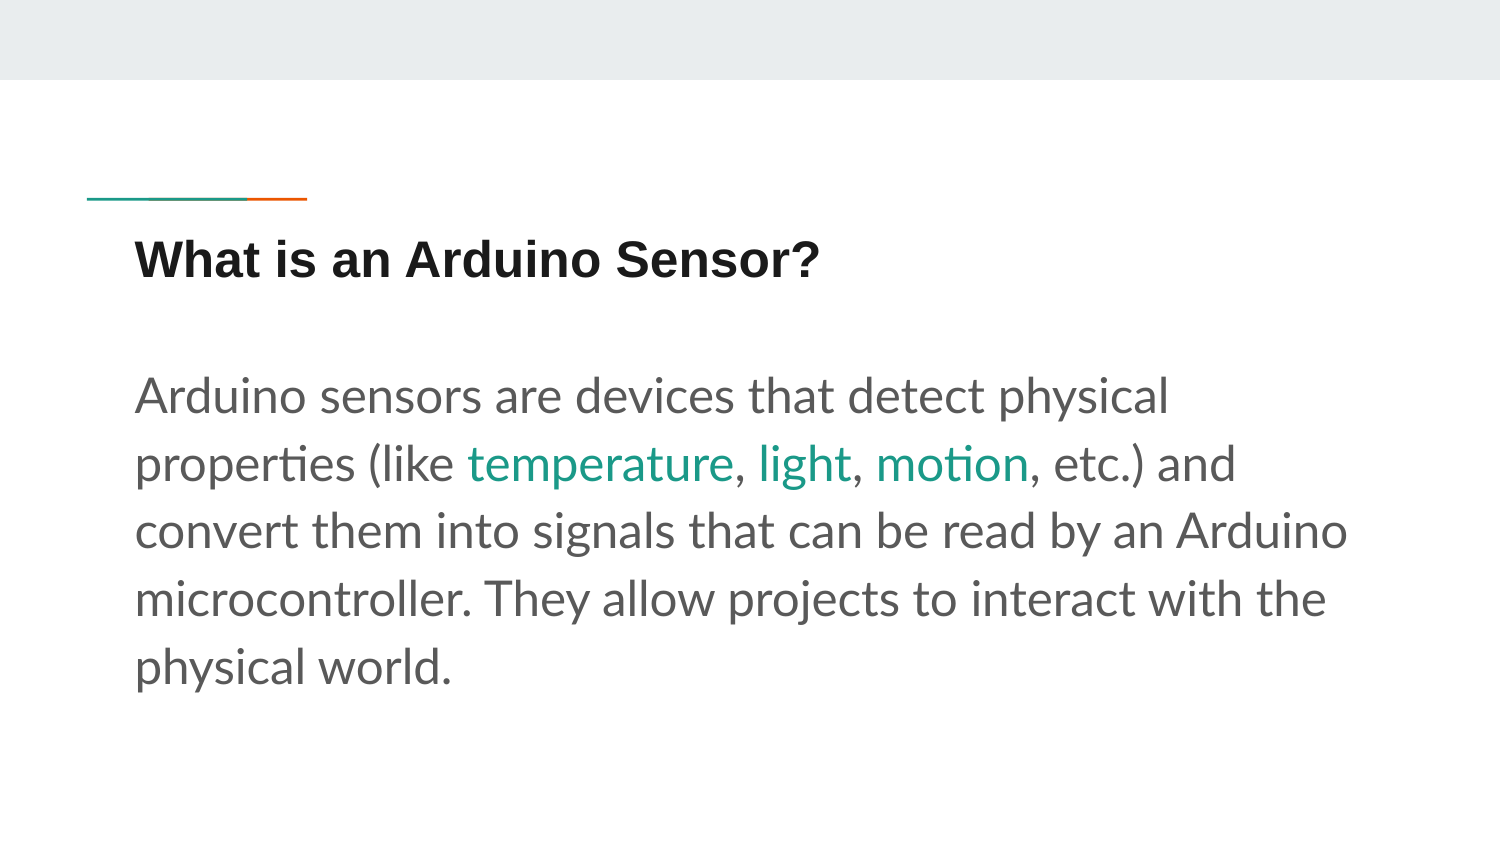

# What is an Arduino Sensor?
Arduino sensors are devices that detect physical properties (like temperature, light, motion, etc.) and convert them into signals that can be read by an Arduino microcontroller. They allow projects to interact with the physical world.